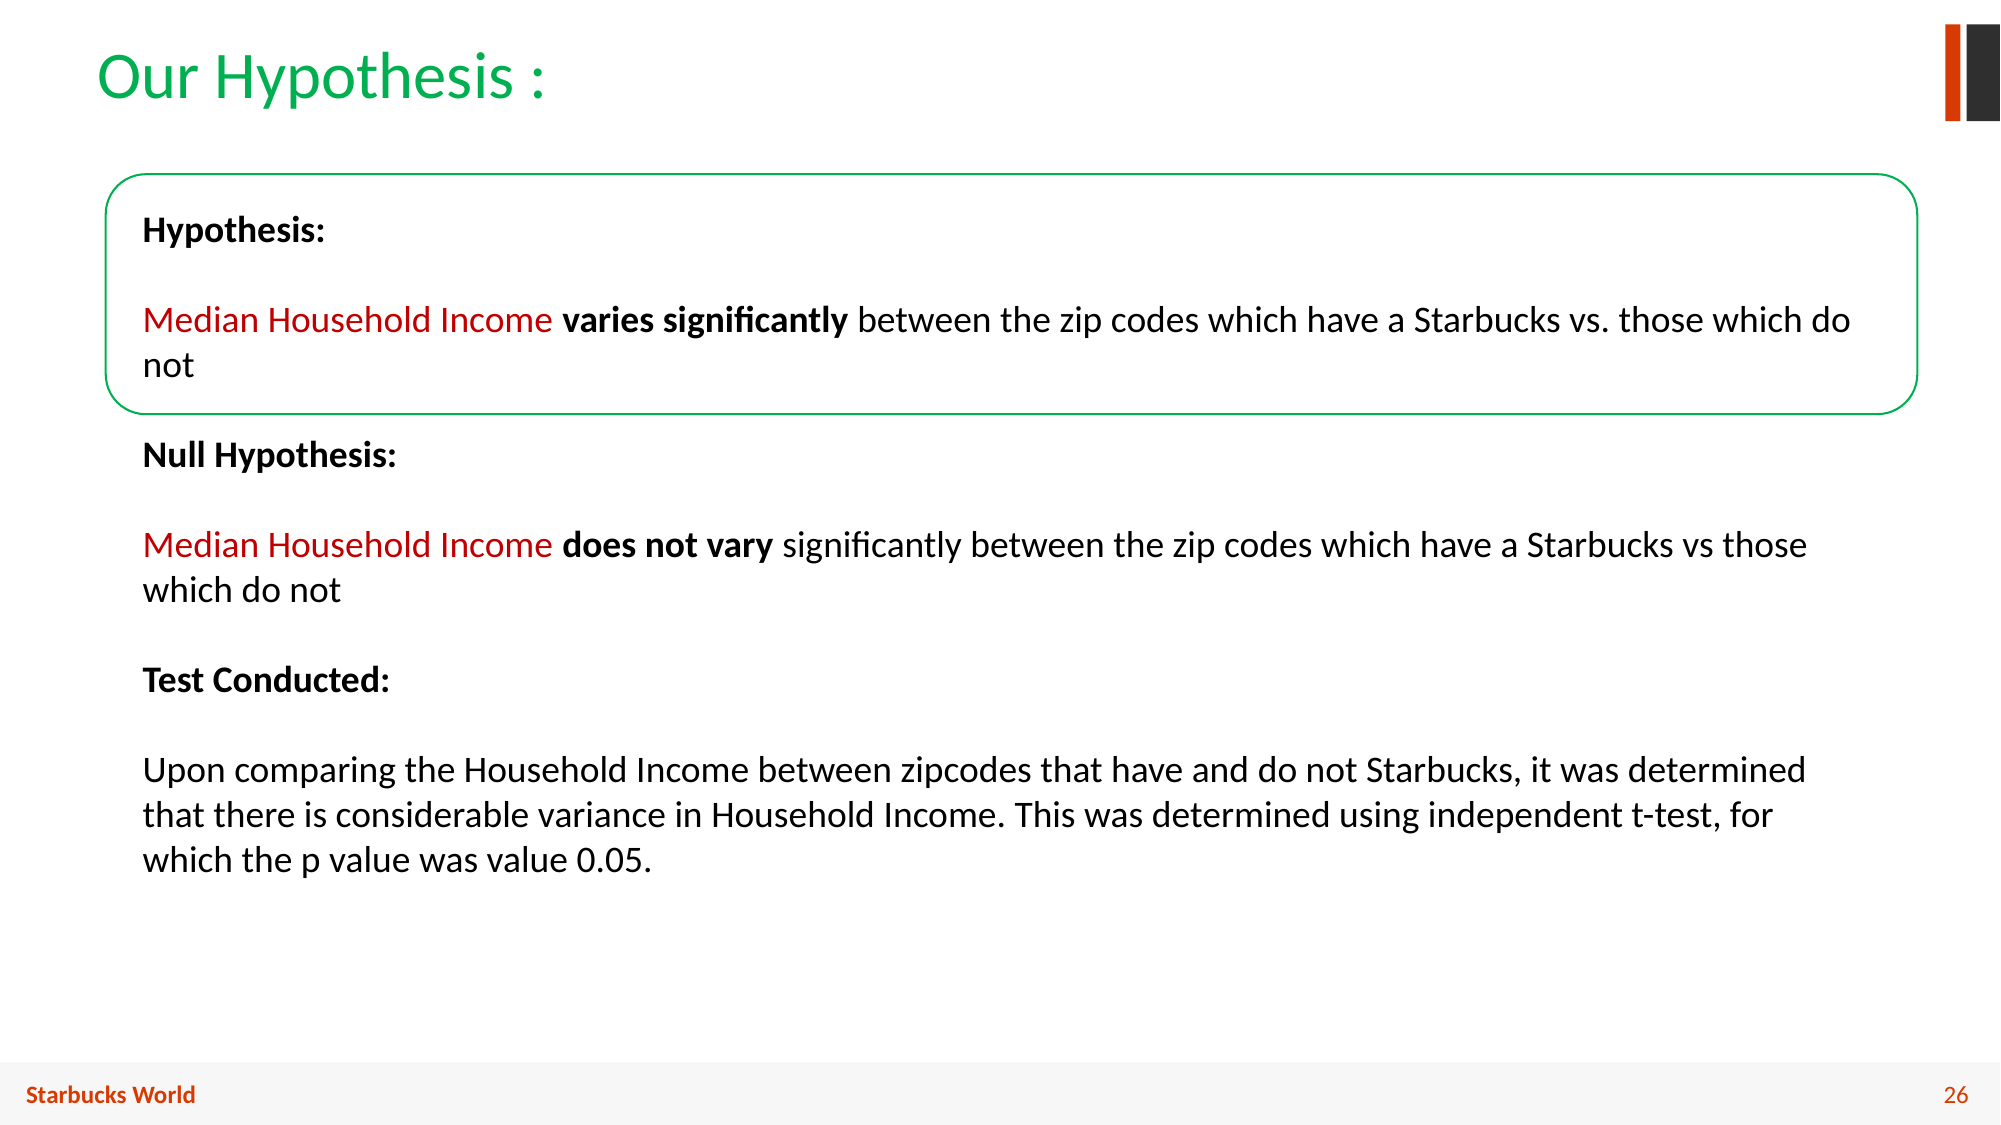

Our Hypothesis :

Hypothesis:

Median Household Income varies significantly between the zip codes which have a Starbucks vs. those which do not

Null Hypothesis:

Median Household Income does not vary significantly between the zip codes which have a Starbucks vs those which do not

Test Conducted:

Upon comparing the Household Income between zipcodes that have and do not Starbucks, it was determined that there is considerable variance in Household Income. This was determined using independent t-test, for which the p value was value 0.05.